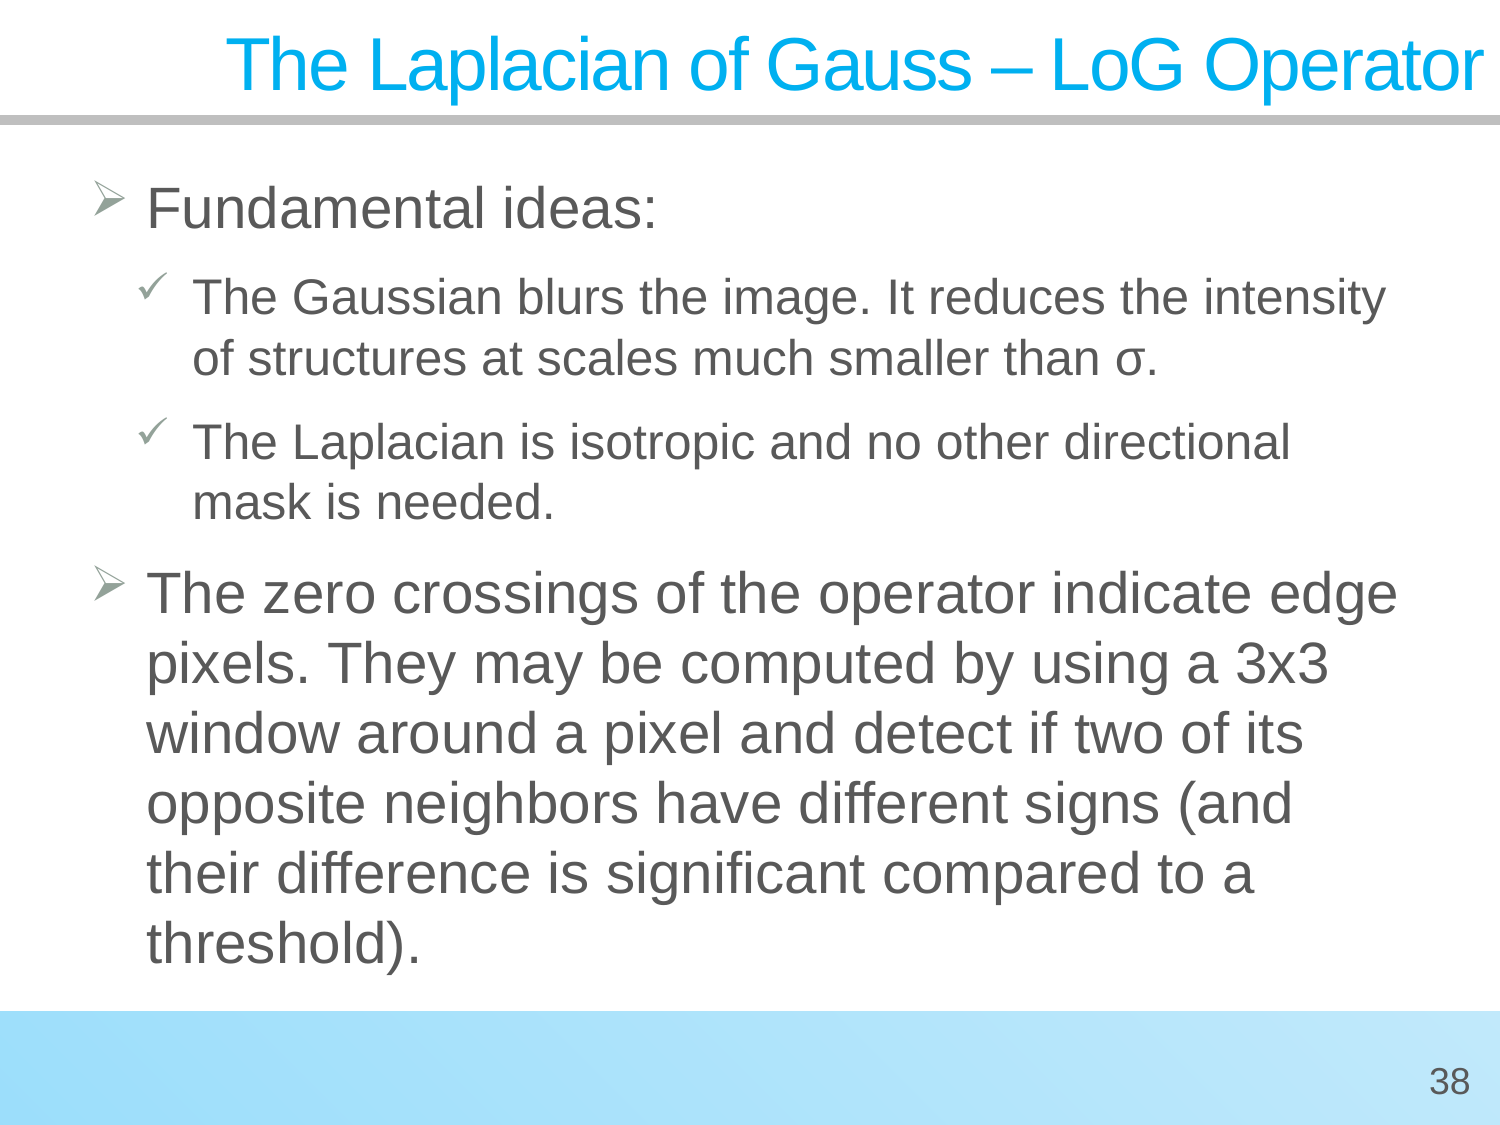

# The Laplacian of Gauss – LoG Operator
Fundamental ideas:
The Gaussian blurs the image. It reduces the intensity of structures at scales much smaller than σ.
The Laplacian is isotropic and no other directional mask is needed.
The zero crossings of the operator indicate edge pixels. They may be computed by using a 3x3 window around a pixel and detect if two of its opposite neighbors have different signs (and their difference is significant compared to a threshold).